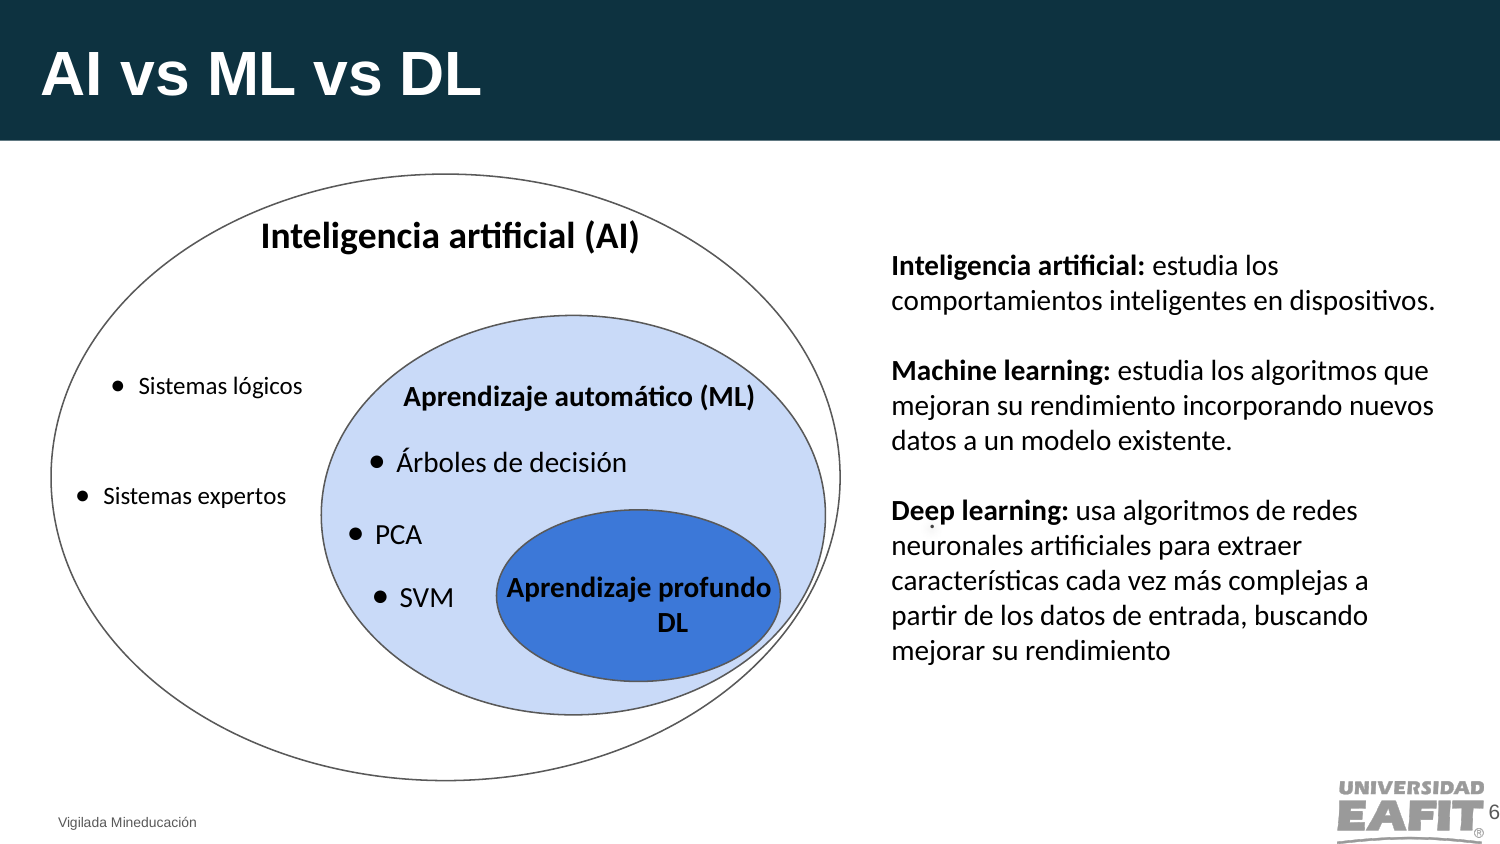

AI vs ML vs DL

Inteligencia artificial (AI)

Sistemas lógicos
Aprendizaje automático (ML)
Árboles de decisión
Sistemas expertos
PCA

Aprendizaje profundo
DL
SVM
Inteligencia artificial: estudia los comportamientos inteligentes en dispositivos.

Machine learning: estudia los algoritmos que mejoran su rendimiento incorporando nuevos datos a un modelo existente.

Deep learning: usa algoritmos de redes neuronales artificiales para extraer características cada vez más complejas a partir de los datos de entrada, buscando mejorar su rendimiento

.
6